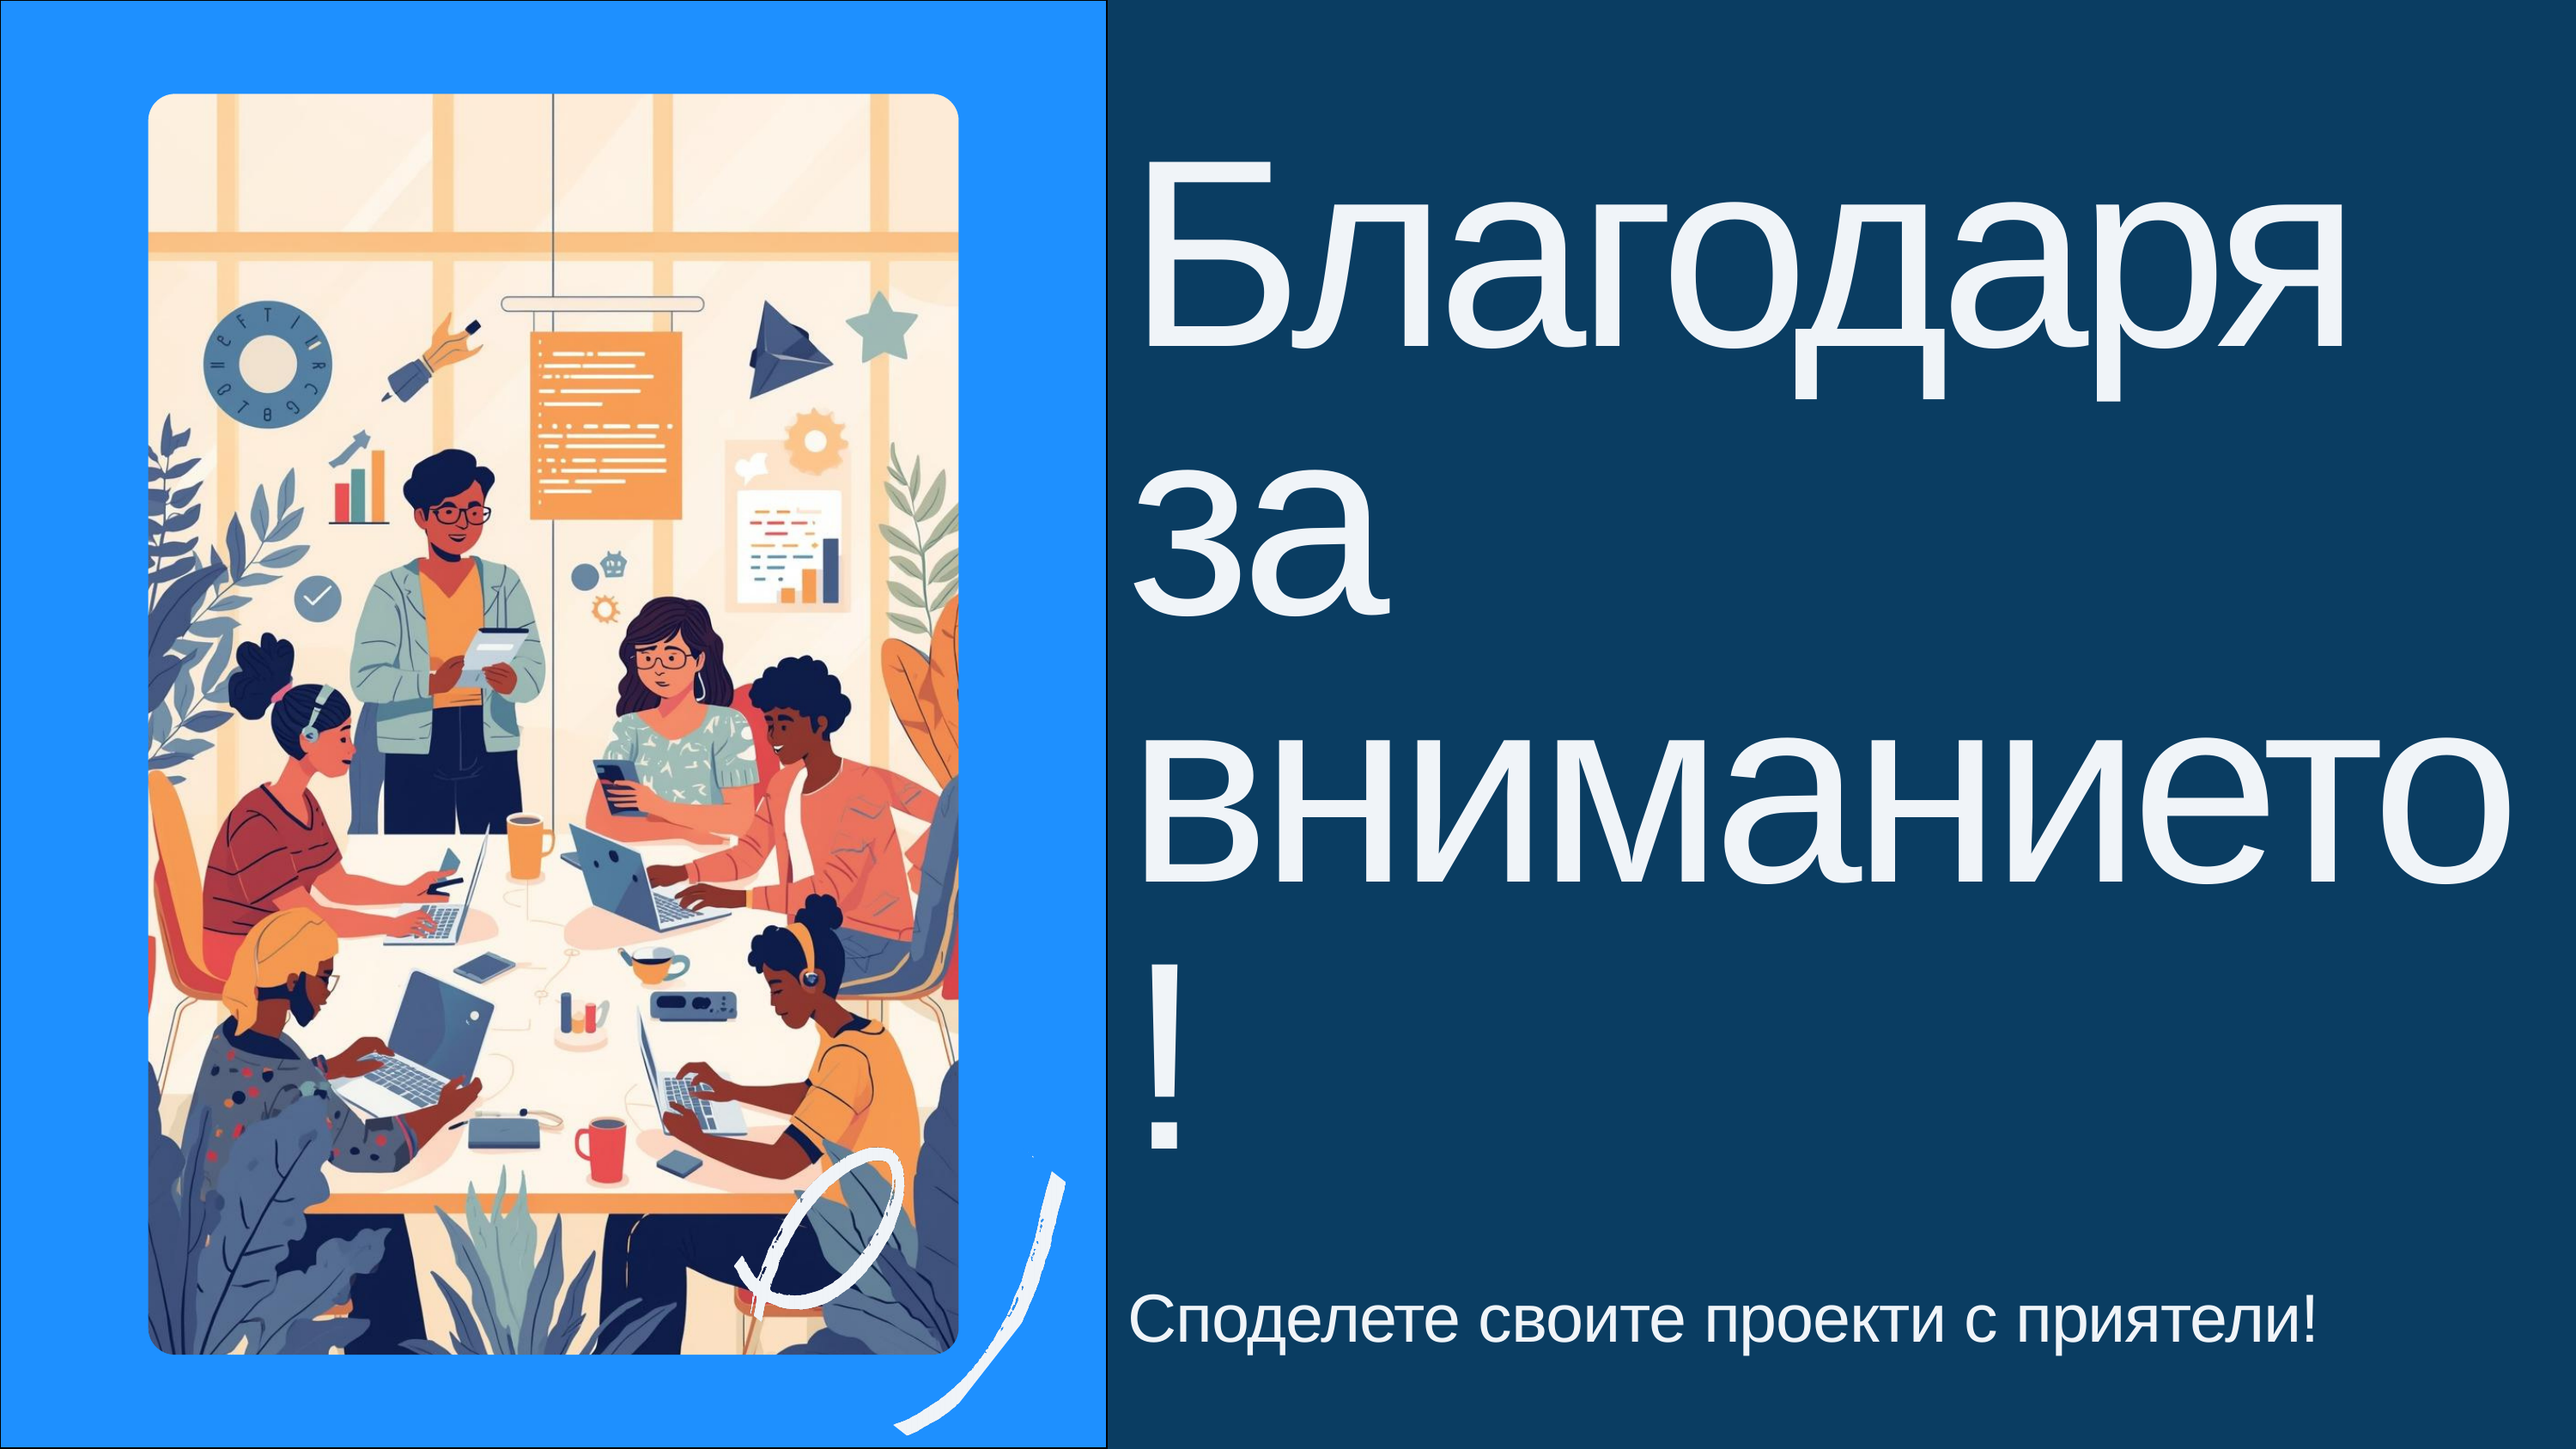

Благодаря за вниманието!

Споделете своите проекти с приятели!